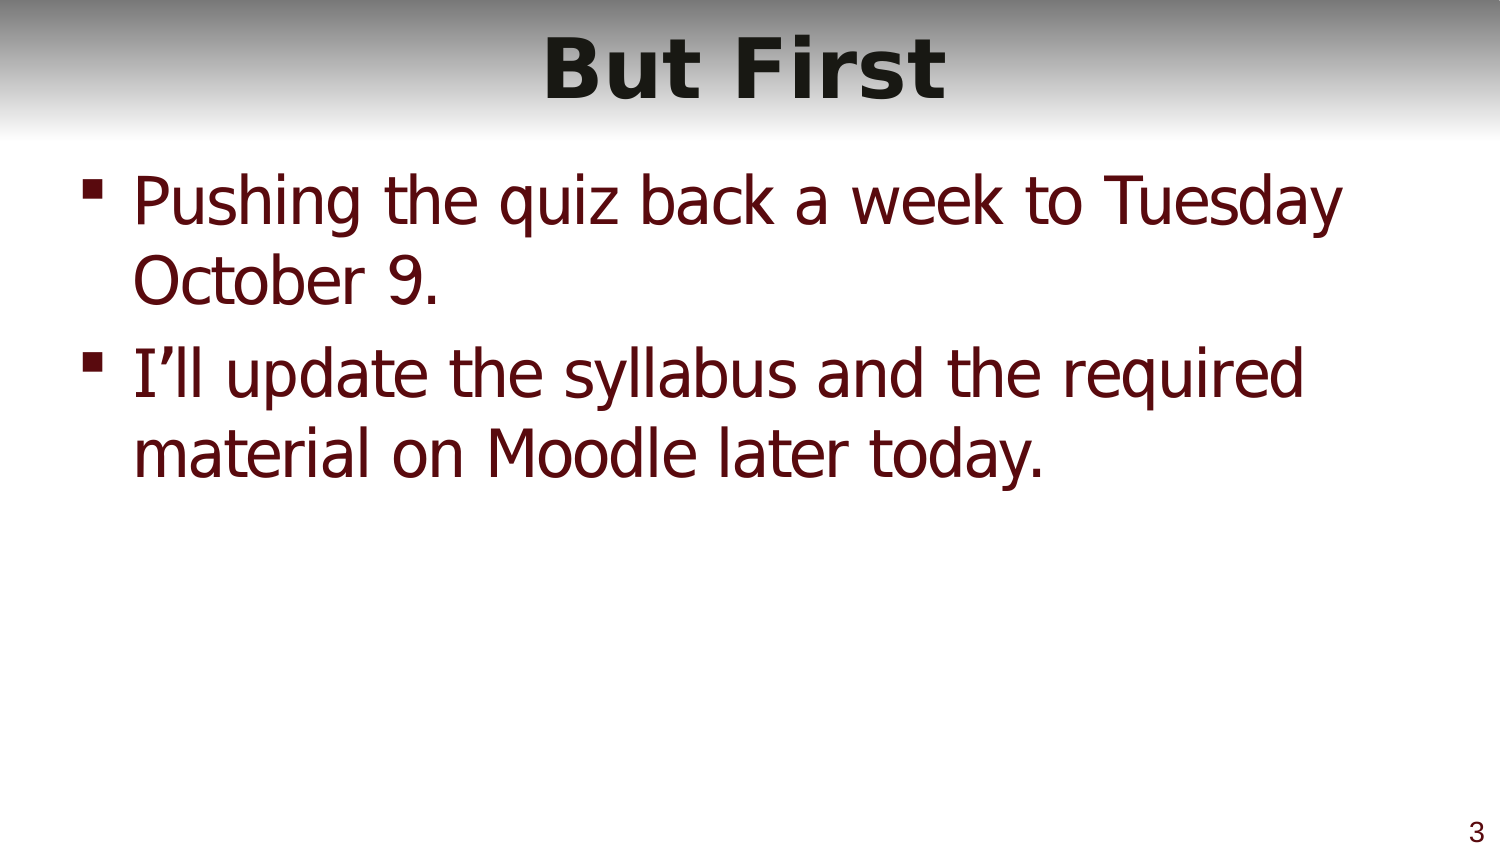

# But First
Pushing the quiz back a week to Tuesday October 9.
I’ll update the syllabus and the required material on Moodle later today.
3